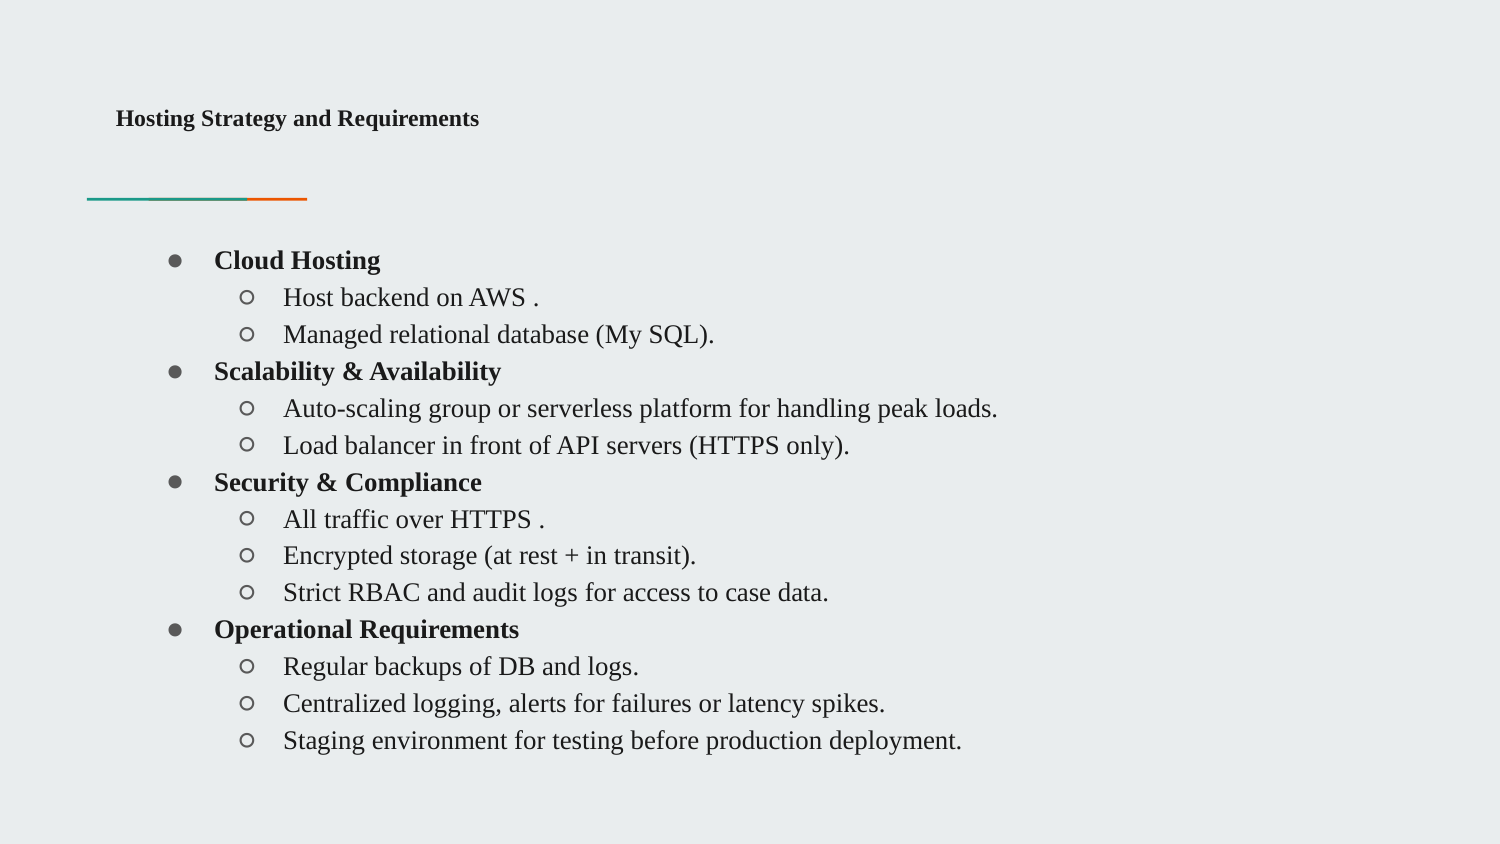

# Hosting Strategy and Requirements
Cloud Hosting
Host backend on AWS .
Managed relational database (My SQL).
Scalability & Availability
Auto-scaling group or serverless platform for handling peak loads.
Load balancer in front of API servers (HTTPS only).
Security & Compliance
All traffic over HTTPS .
Encrypted storage (at rest + in transit).
Strict RBAC and audit logs for access to case data.
Operational Requirements
Regular backups of DB and logs.
Centralized logging, alerts for failures or latency spikes.
Staging environment for testing before production deployment.